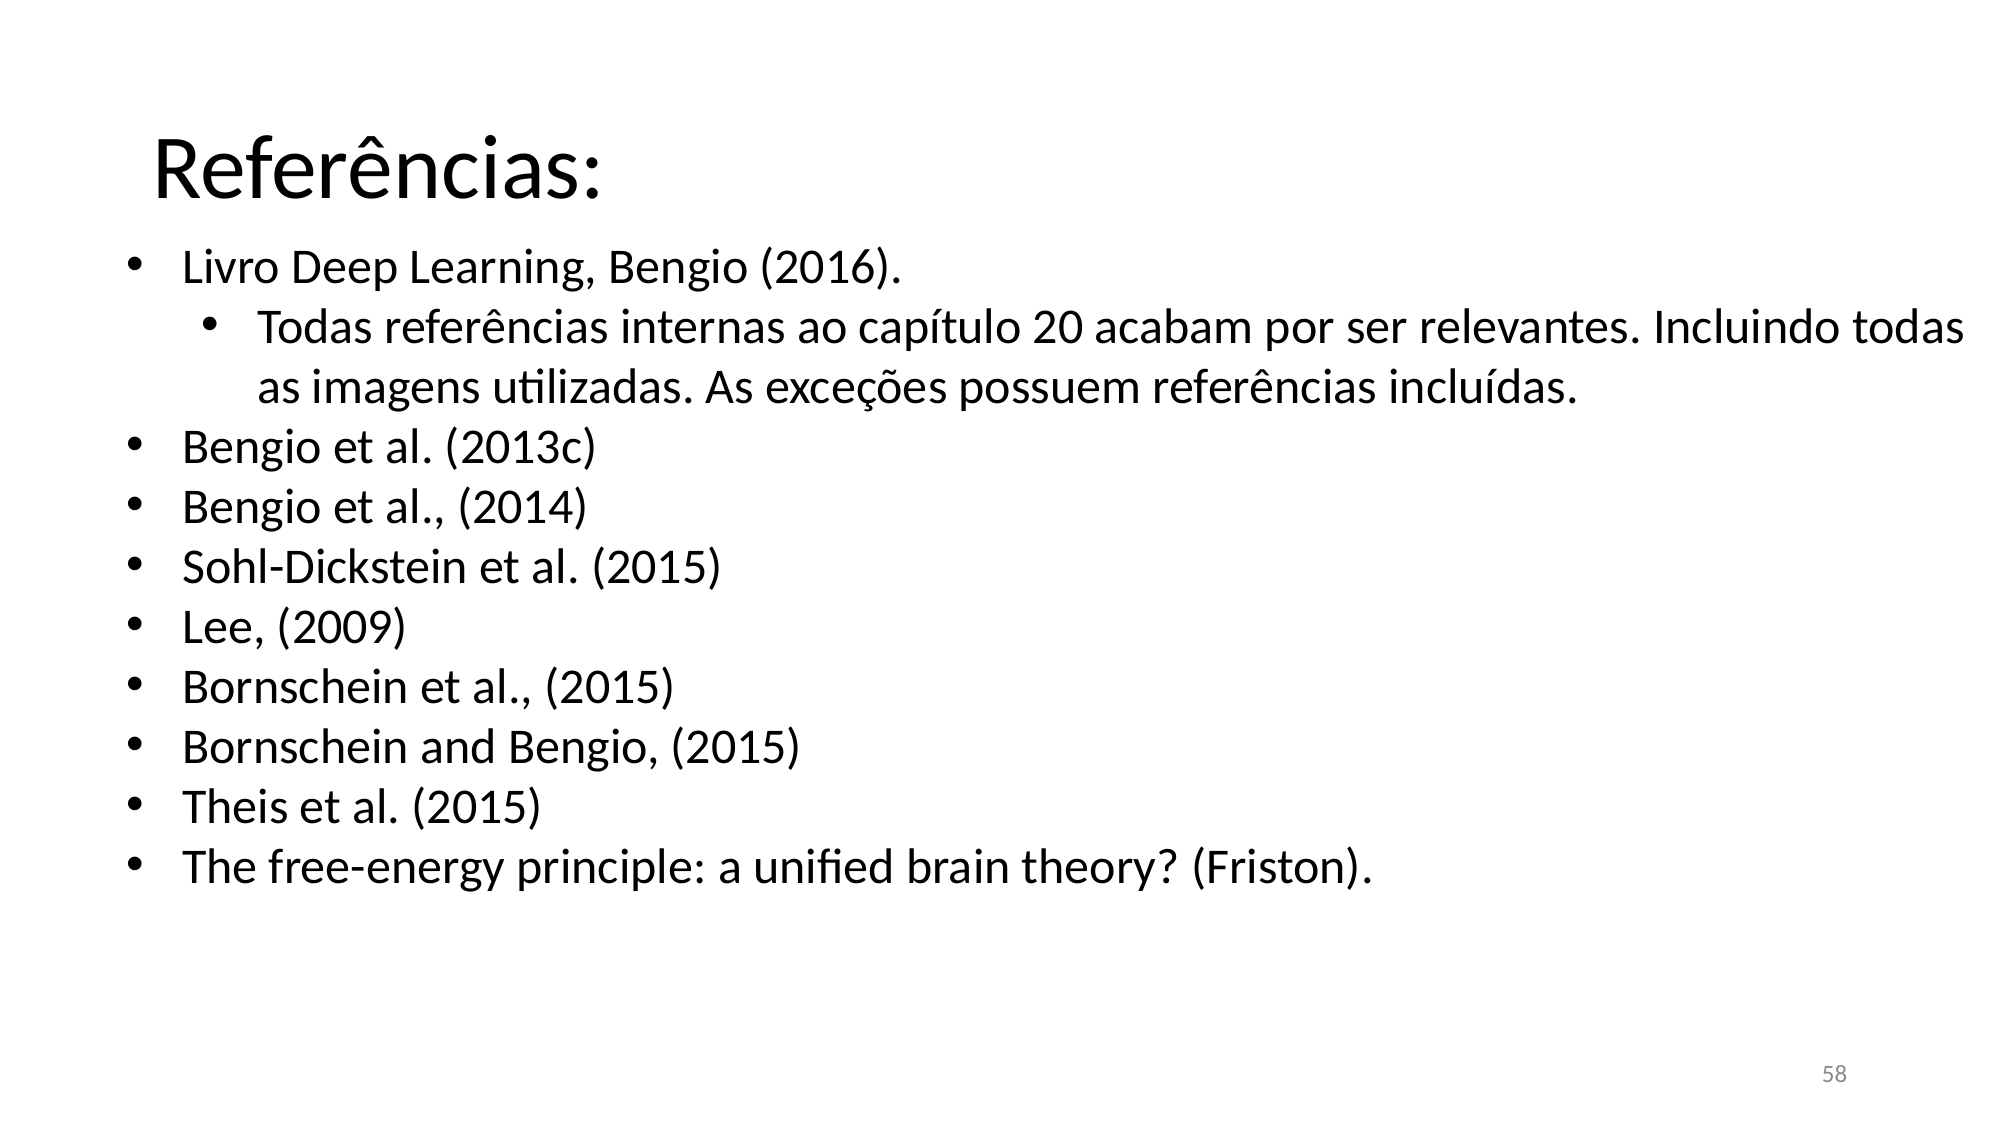

# Referências:
Livro Deep Learning, Bengio (2016).
Todas referências internas ao capítulo 20 acabam por ser relevantes. Incluindo todas as imagens utilizadas. As exceções possuem referências incluídas.
Bengio et al. (2013c)
Bengio et al., (2014)
Sohl-Dickstein et al. (2015)
Lee, (2009)
Bornschein et al., (2015)
Bornschein and Bengio, (2015)
Theis et al. (2015)
The free-energy principle: a unified brain theory? (Friston).

58